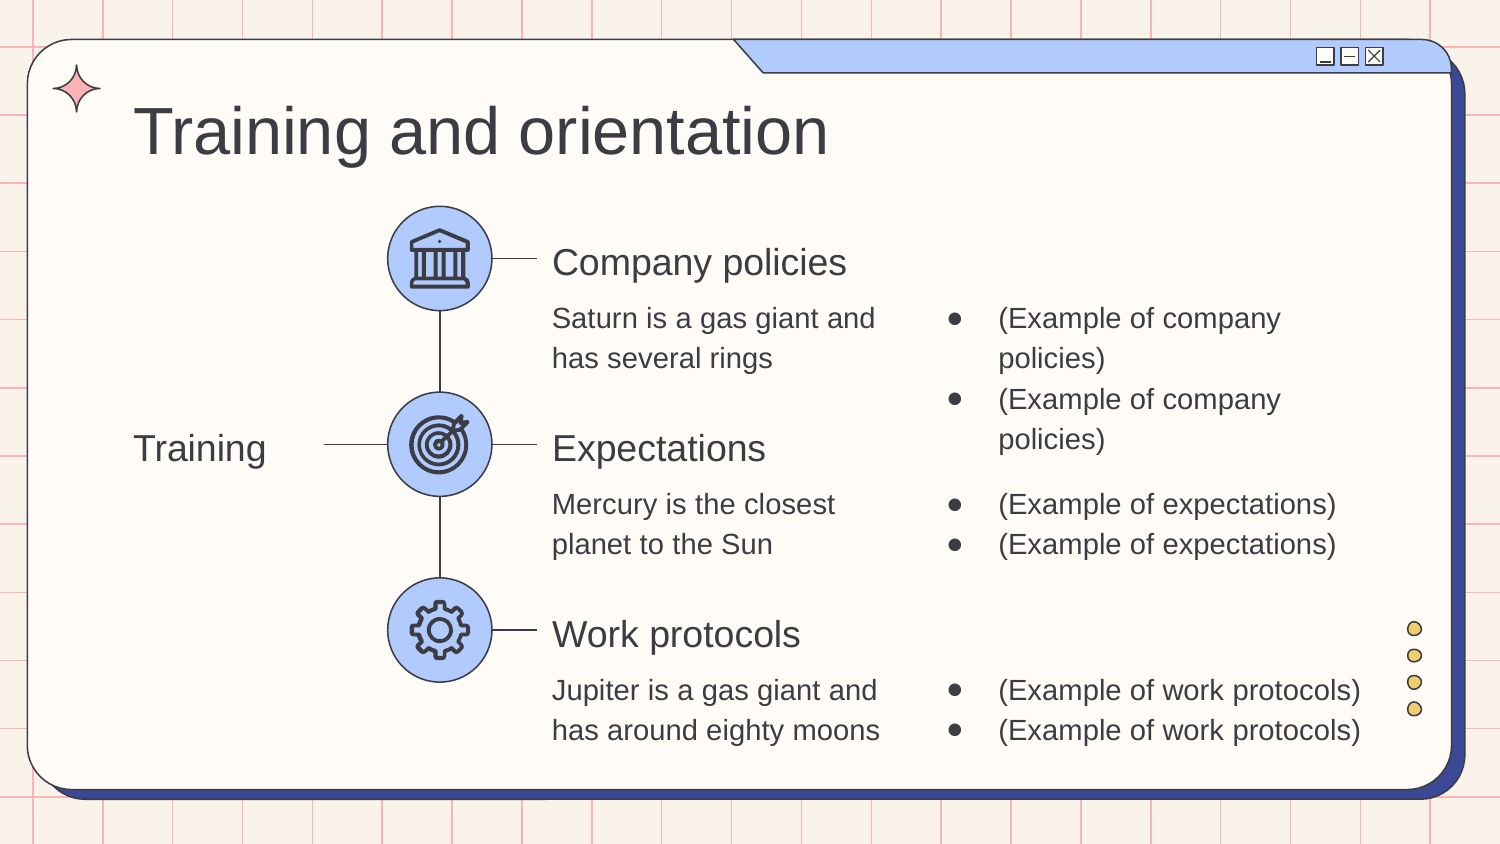

# Training and orientation

Company policies

(Example of company policies)
(Example of company policies)
Saturn is a gas giant and has several rings

Expectations
Training

(Example of expectations)
(Example of expectations)
Mercury is the closest planet to the Sun

Work protocols

(Example of work protocols)
(Example of work protocols)
Jupiter is a gas giant and has around eighty moons